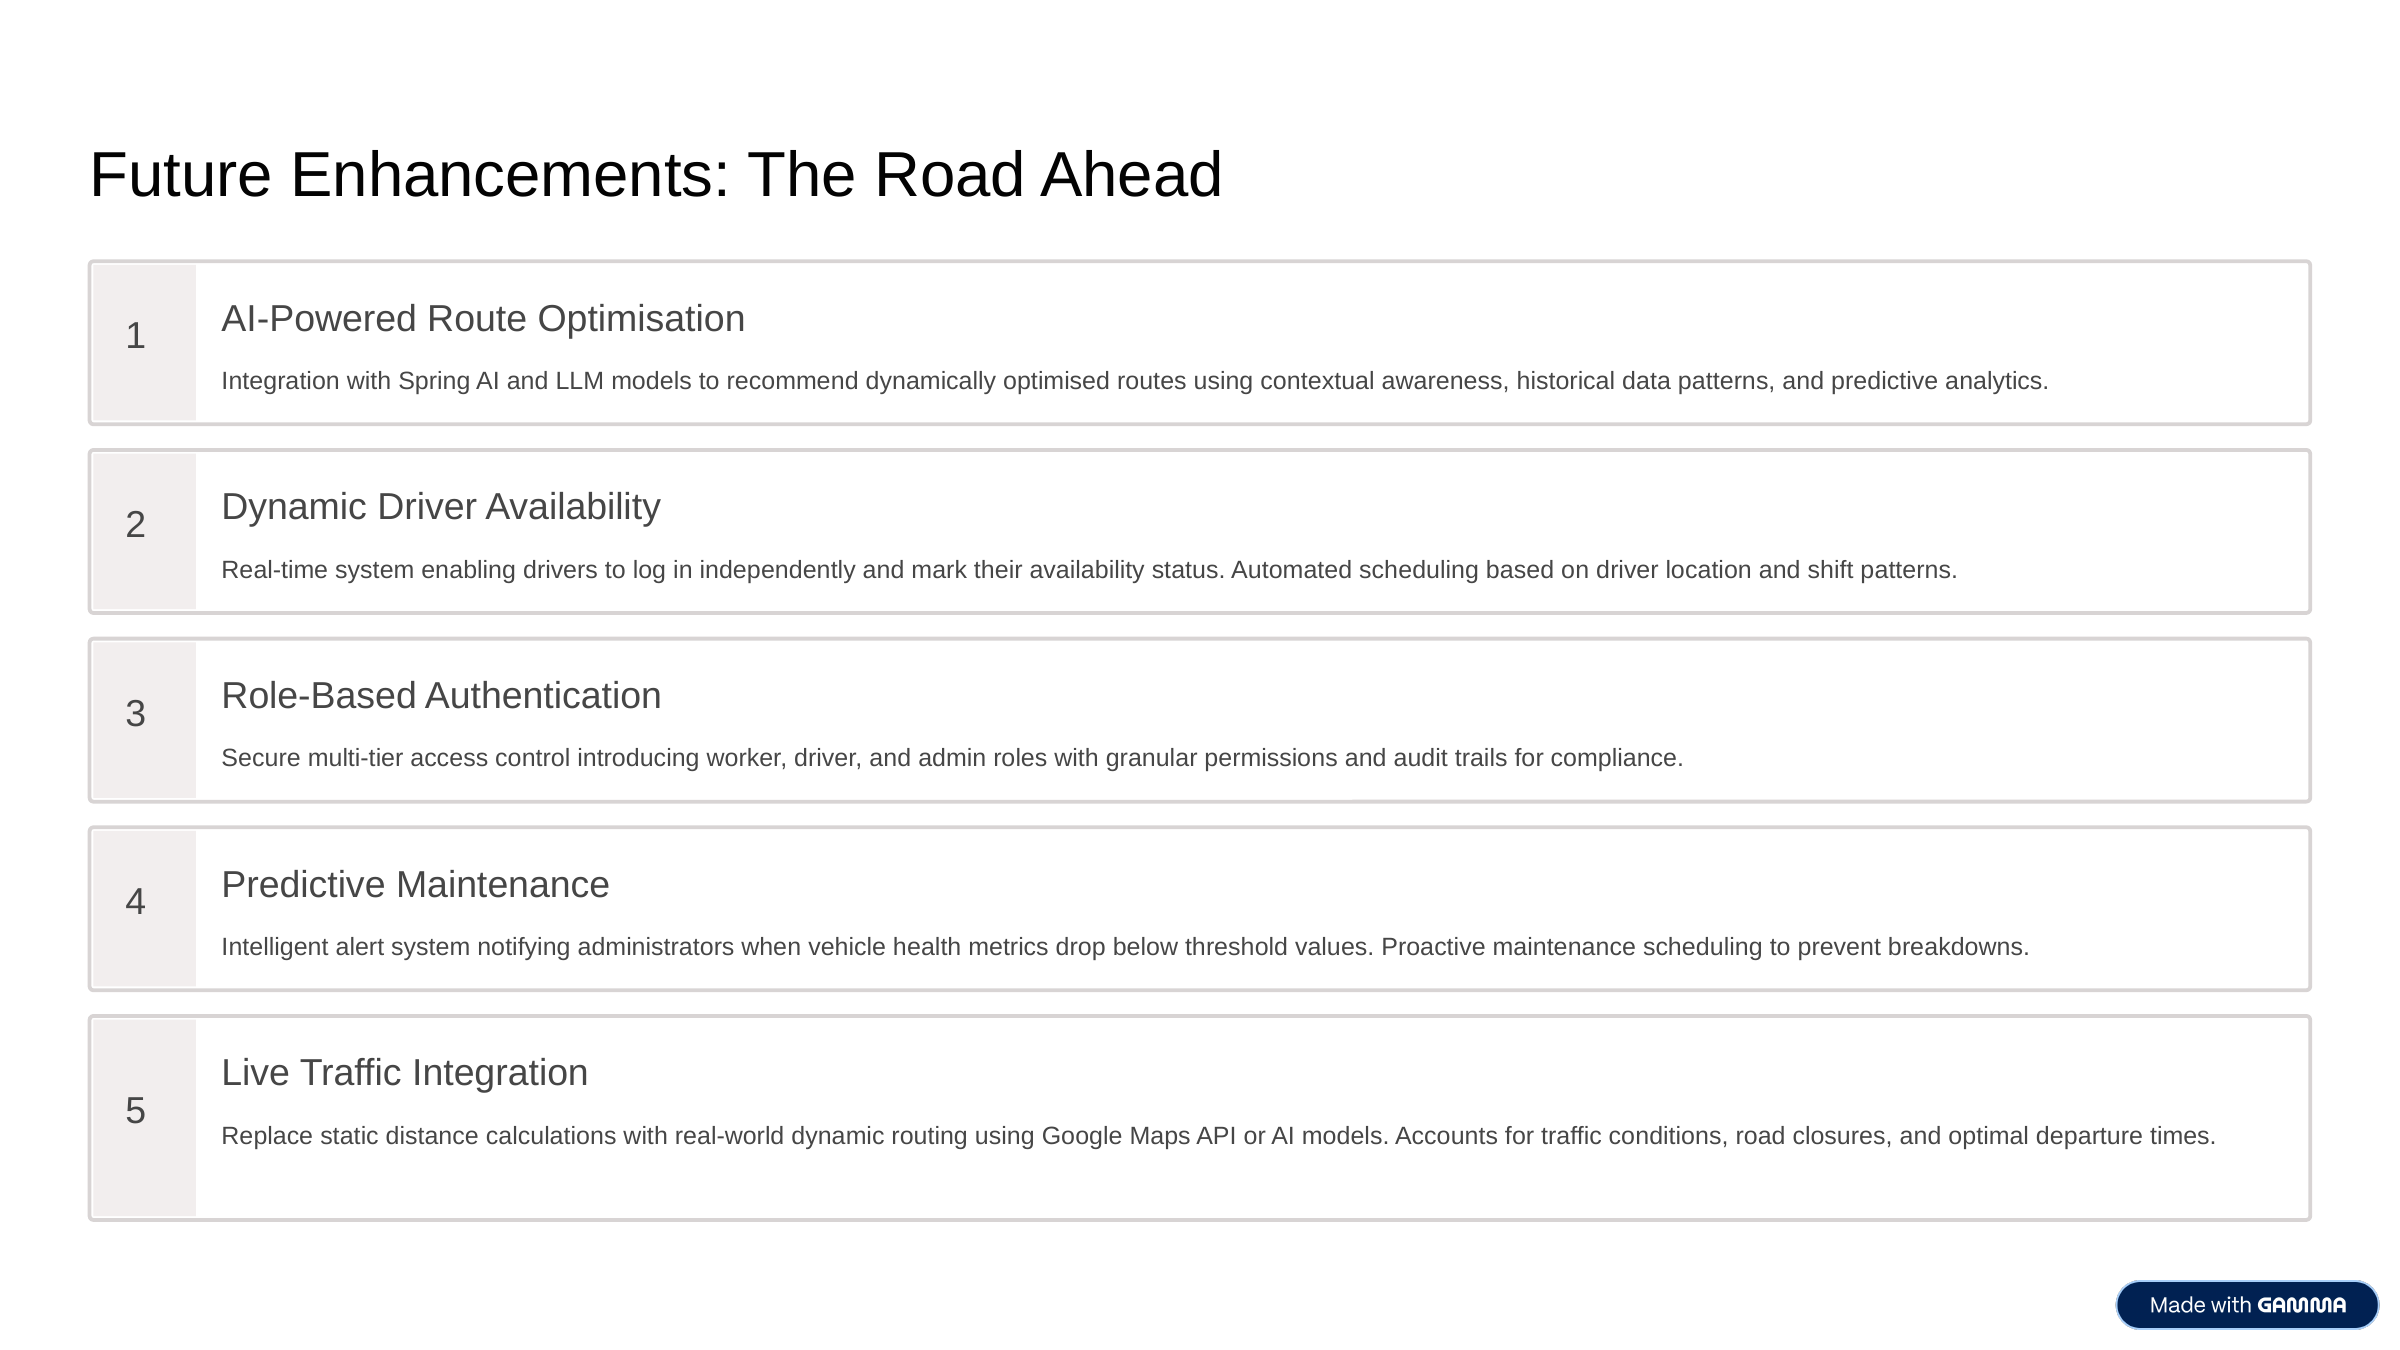

Future Enhancements: The Road Ahead

AI-Powered Route Optimisation
1
Integration with Spring AI and LLM models to recommend dynamically optimised routes using contextual awareness, historical data patterns, and predictive analytics.

Dynamic Driver Availability
2
Real-time system enabling drivers to log in independently and mark their availability status. Automated scheduling based on driver location and shift patterns.

Role-Based Authentication
3
Secure multi-tier access control introducing worker, driver, and admin roles with granular permissions and audit trails for compliance.

Predictive Maintenance
4
Intelligent alert system notifying administrators when vehicle health metrics drop below threshold values. Proactive maintenance scheduling to prevent breakdowns.

Live Traffic Integration
5
Replace static distance calculations with real-world dynamic routing using Google Maps API or AI models. Accounts for traffic conditions, road closures, and optimal departure times.